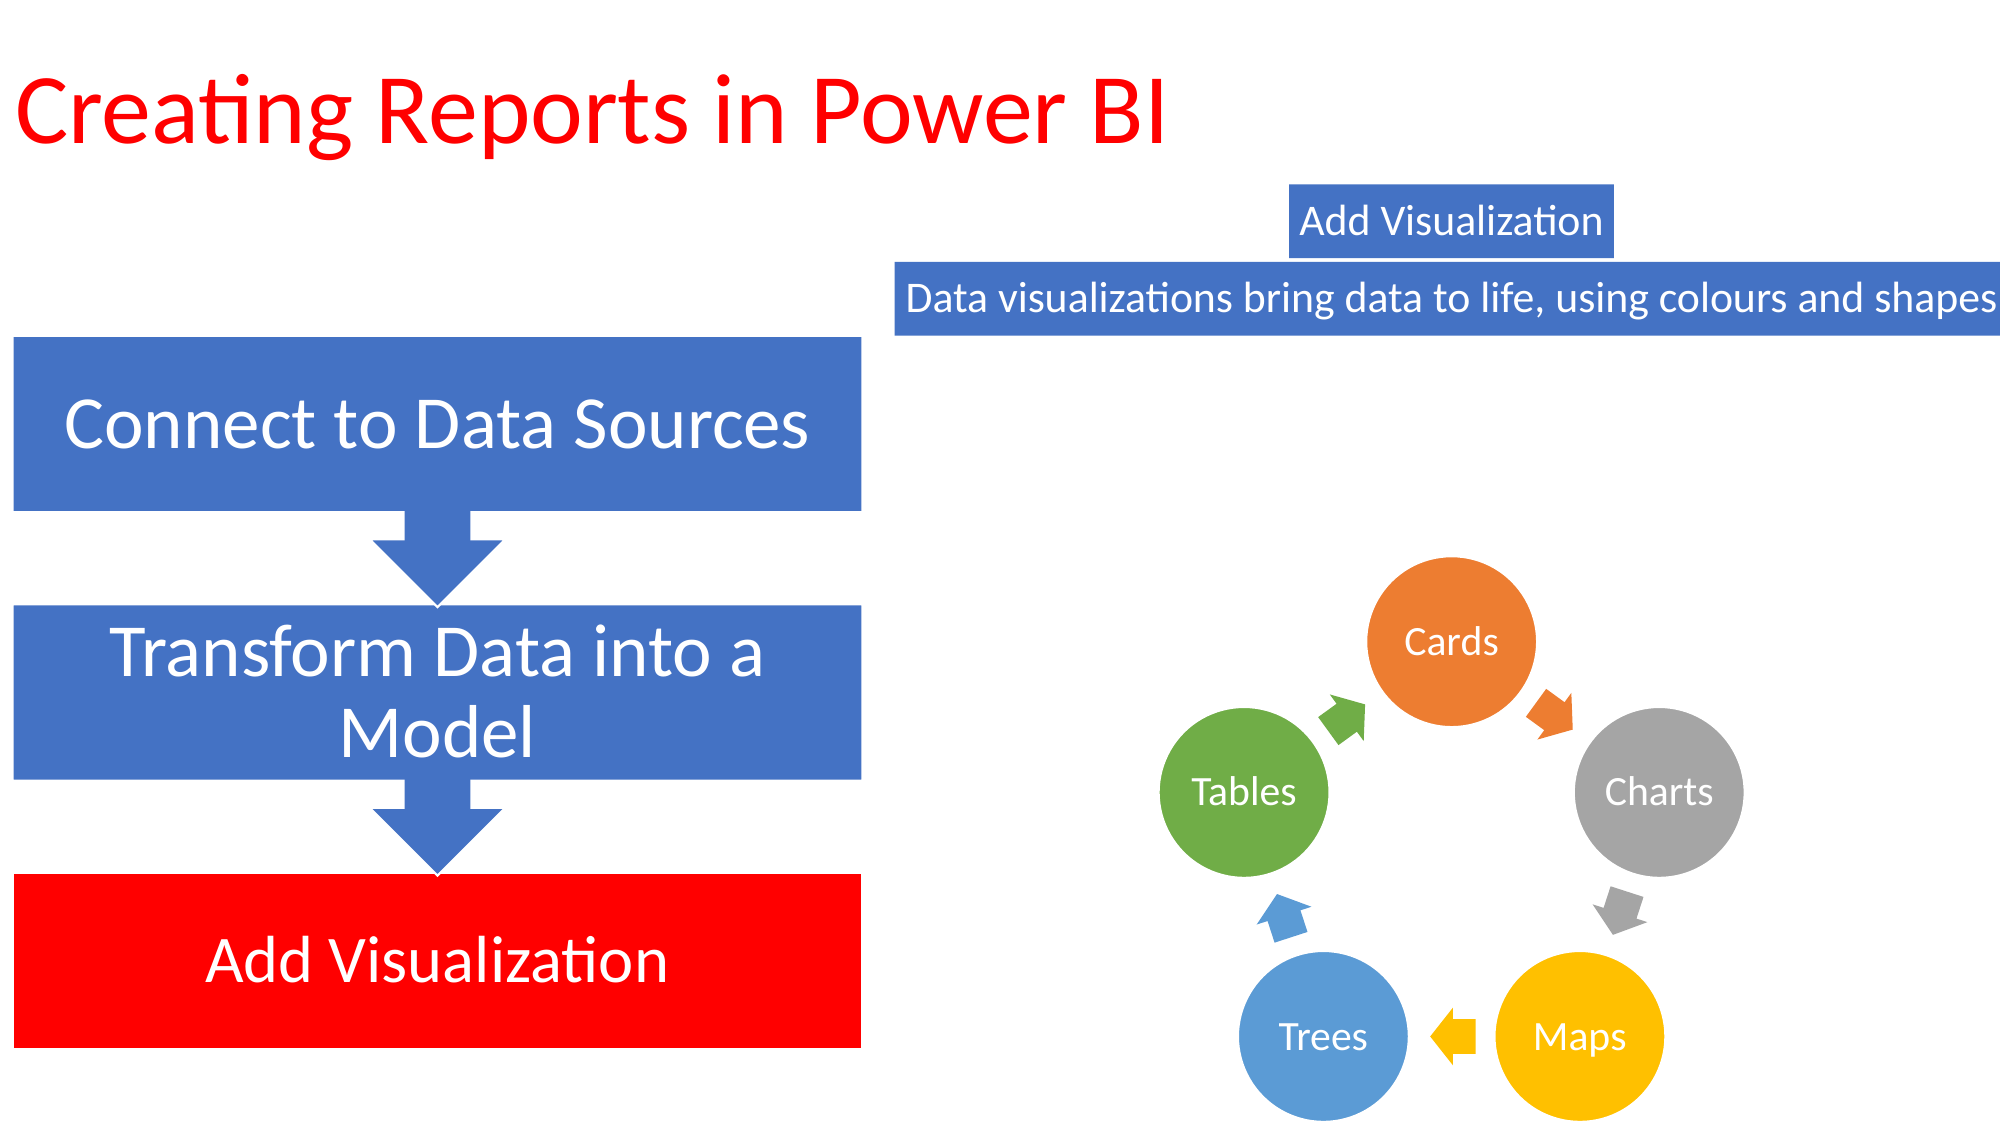

# Creating Reports in Power BI
Add Visualization
Data visualizations bring data to life, using colours and shapes
Add Visualization
Transform Data into a Model
Connect to Data Sources
Cards

Charts

Maps

Trees

Tables